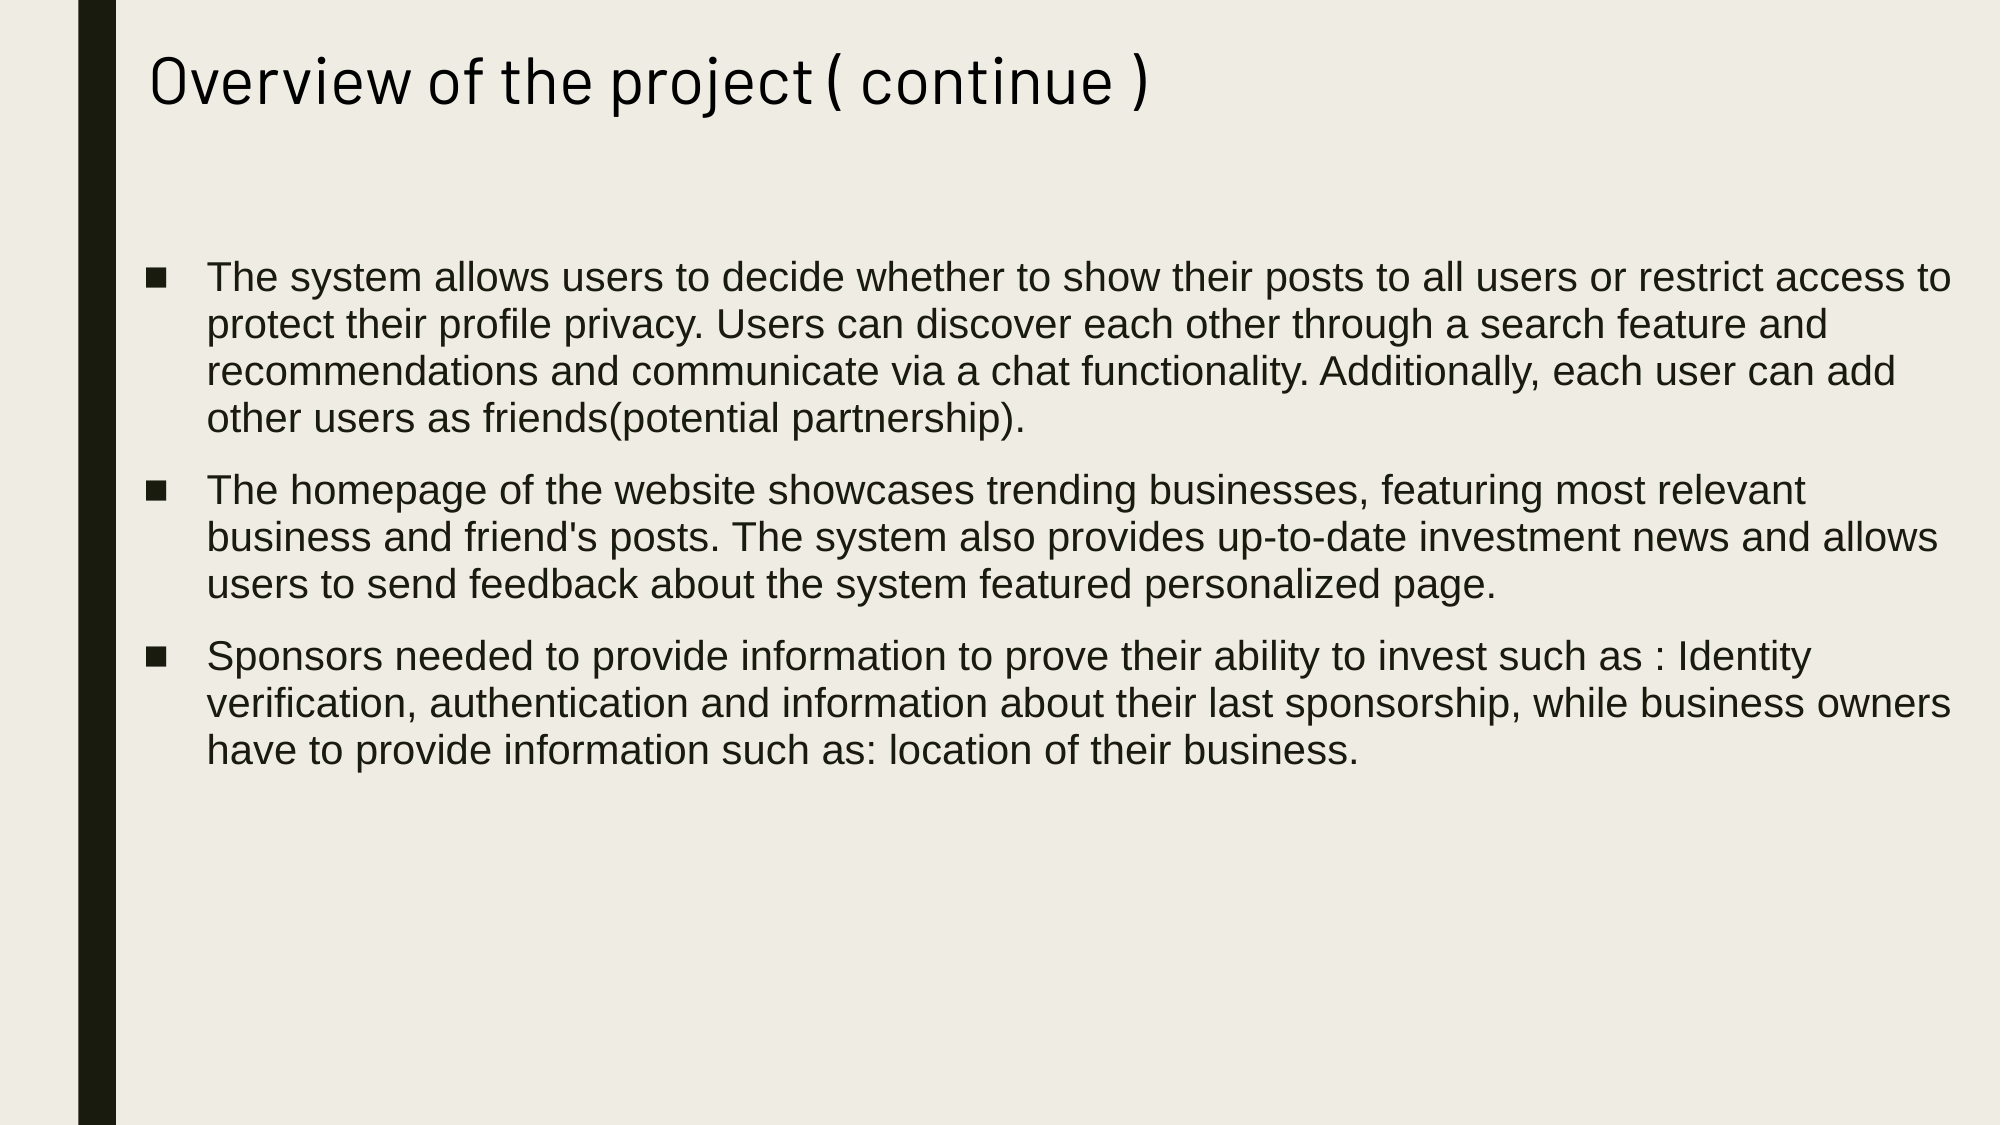

Overview of the project ( continue )
The system allows users to decide whether to show their posts to all users or restrict access to protect their profile privacy. Users can discover each other through a search feature and recommendations and communicate via a chat functionality. Additionally, each user can add other users as friends(potential partnership).
The homepage of the website showcases trending businesses, featuring most relevant business and friend's posts. The system also provides up-to-date investment news and allows users to send feedback about the system featured personalized page.
Sponsors needed to provide information to prove their ability to invest such as : Identity verification, authentication and information about their last sponsorship, while business owners have to provide information such as: location of their business.